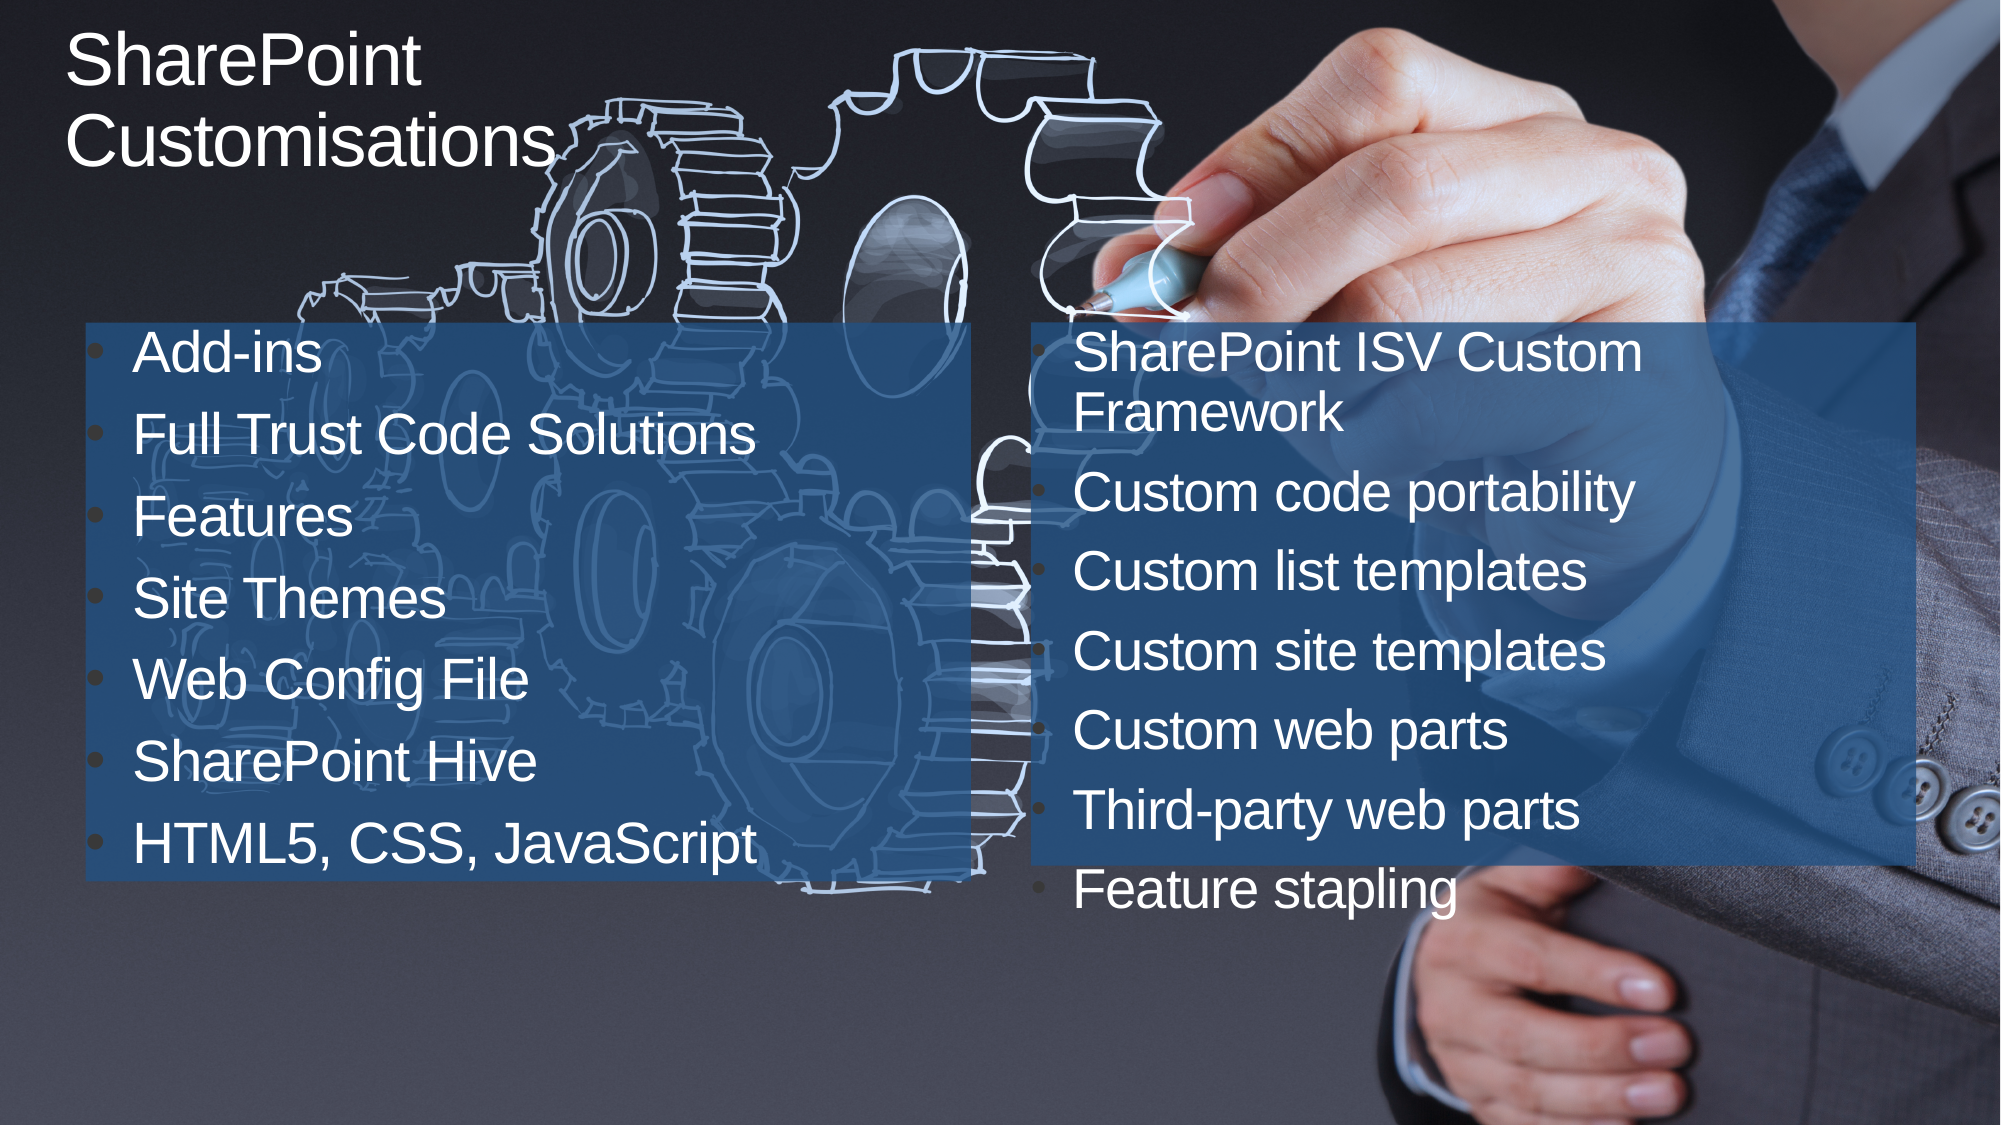

# SharePoint Customisations
SharePoint ISV Custom Framework
Custom code portability
Custom list templates
Custom site templates
Custom web parts
Third-party web parts
Feature stapling
Add-ins
Full Trust Code Solutions
Features
Site Themes
Web Config File
SharePoint Hive
HTML5, CSS, JavaScript